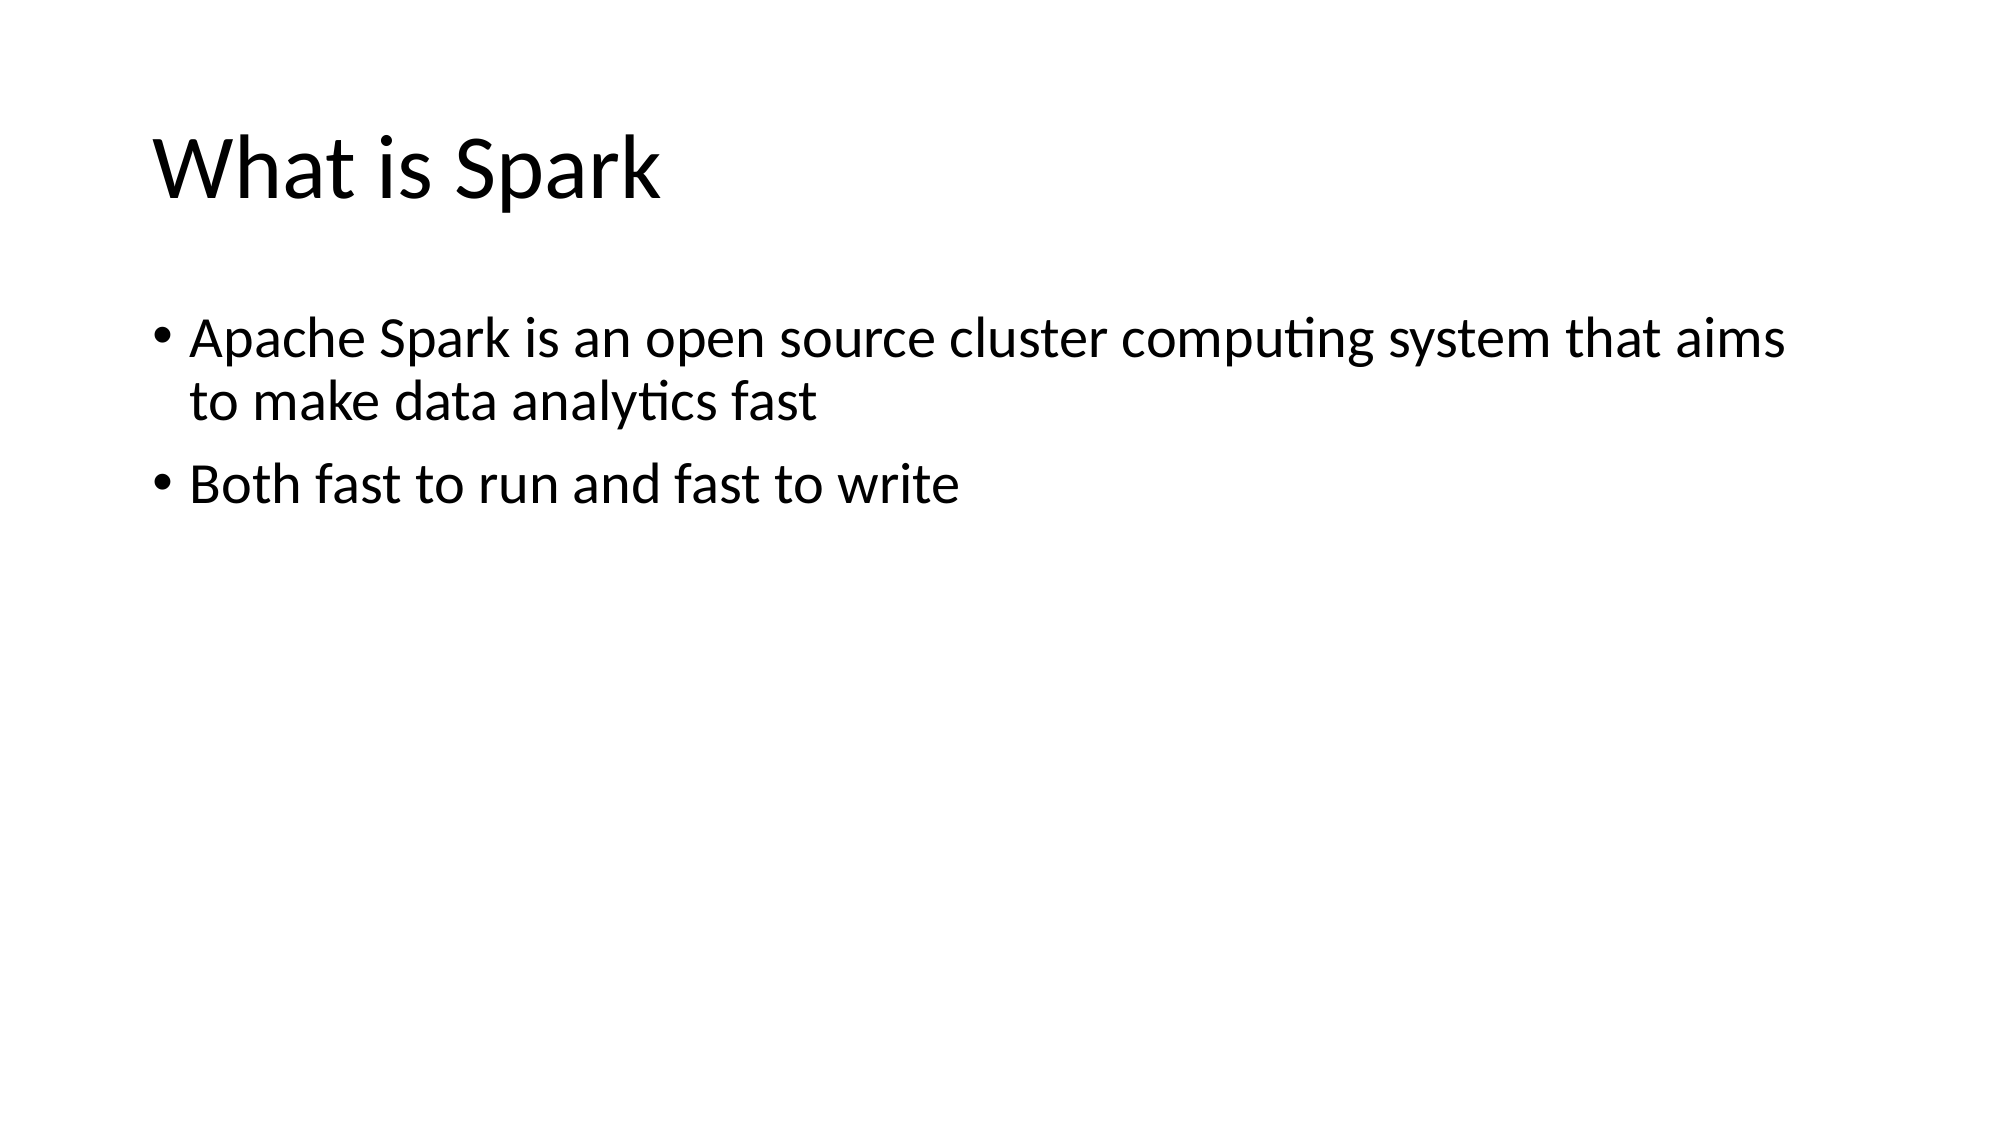

# What is Spark
Apache Spark is an open source cluster computing system that aims to make data analytics fast
Both fast to run and fast to write